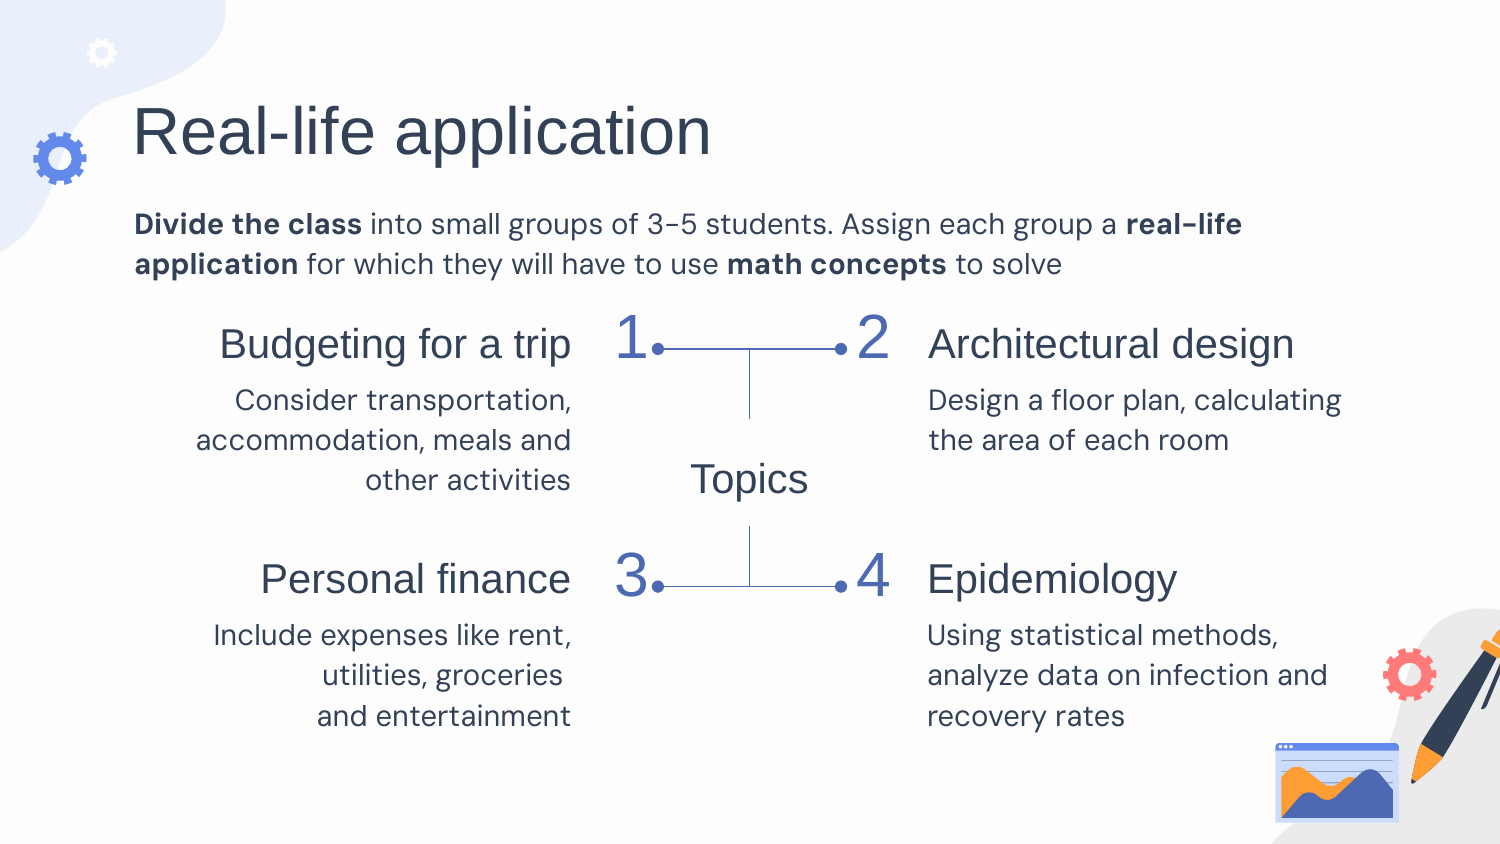

# Real-life application
Divide the class into small groups of 3-5 students. Assign each group a real-life application for which they will have to use math concepts to solve
1
2
Budgeting for a trip
Architectural design
Design a floor plan, calculating the area of each room
Consider transportation, accommodation, meals and other activities
Topics
3
4
Personal finance
Epidemiology
Include expenses like rent, utilities, groceries
and entertainment
Using statistical methods, analyze data on infection and recovery rates